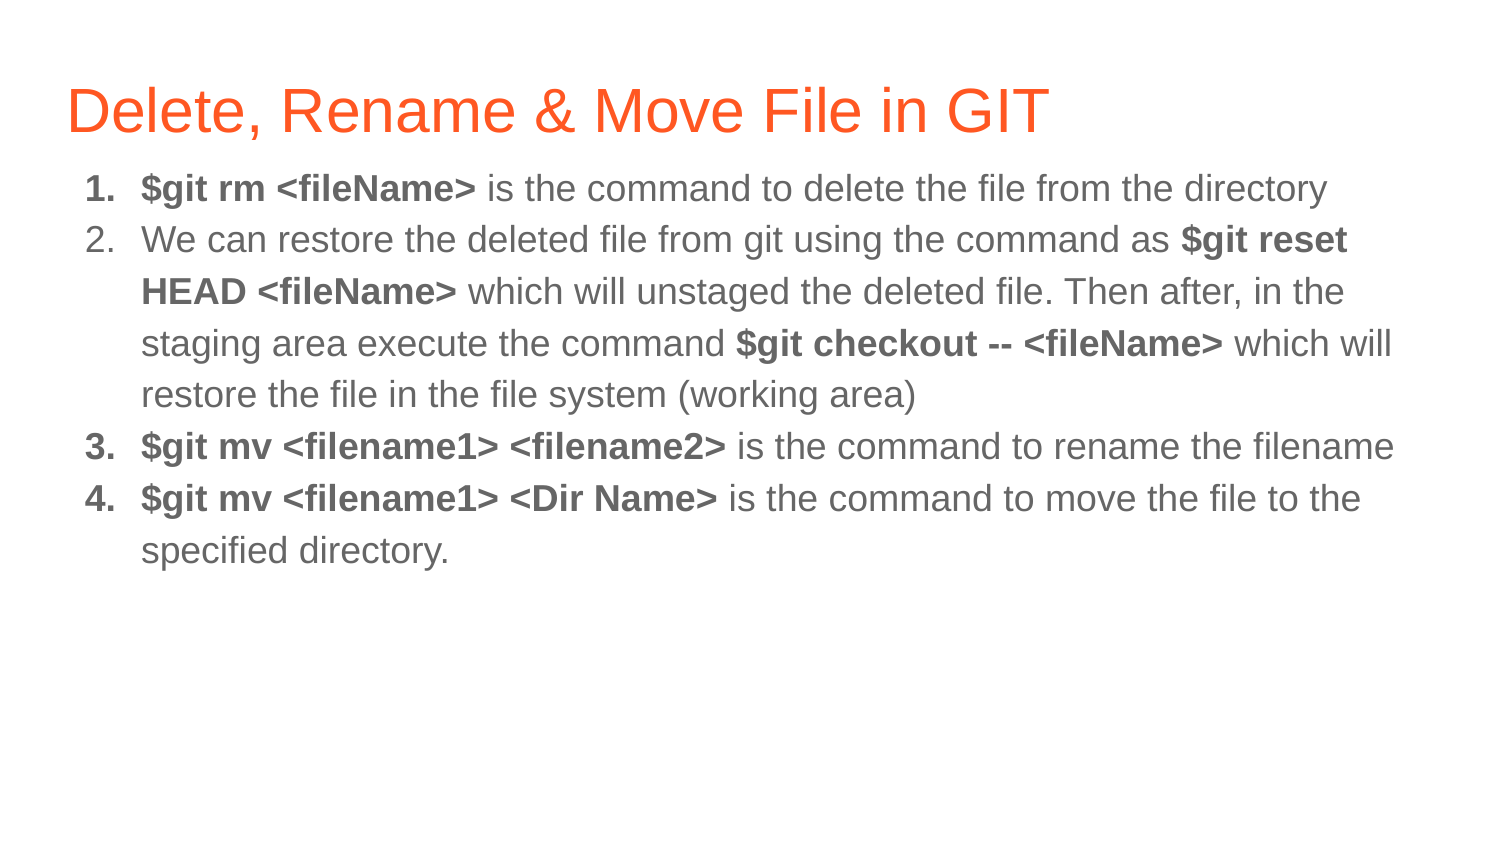

# Delete, Rename & Move File in GIT
$git rm <fileName> is the command to delete the file from the directory
We can restore the deleted file from git using the command as $git reset HEAD <fileName> which will unstaged the deleted file. Then after, in the staging area execute the command $git checkout -- <fileName> which will restore the file in the file system (working area)
$git mv <filename1> <filename2> is the command to rename the filename
$git mv <filename1> <Dir Name> is the command to move the file to the specified directory.